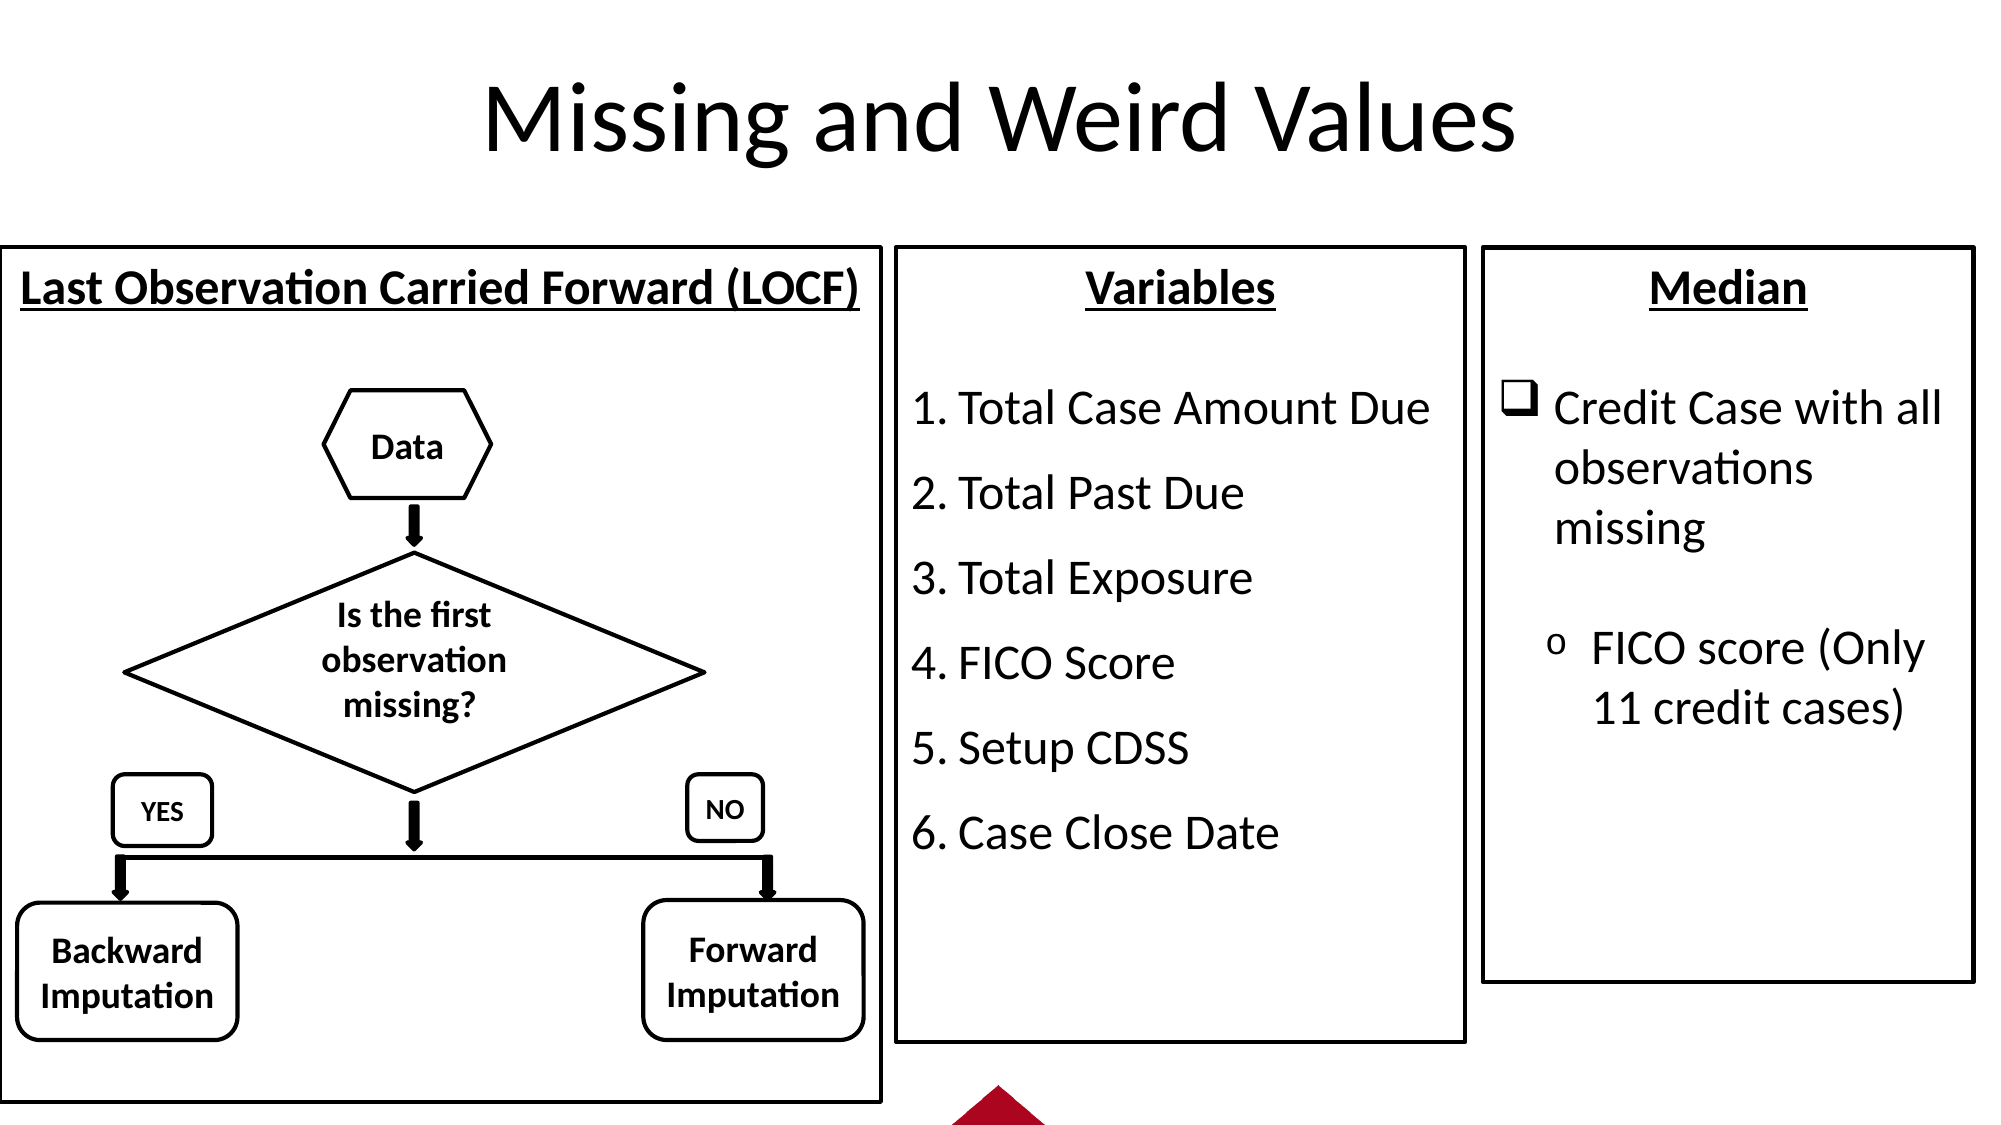

Missing and Weird Values
Last Observation Carried Forward (LOCF)

Variables

Total Case Amount Due

Total Past Due

Total Exposure

FICO Score

Setup CDSS

Case Close Date

Median

Credit Case with all observations missing

FICO score (Only 11 credit cases)

Data
Is the first observation missing?

YES
NO

Forward Imputation
Backward Imputation